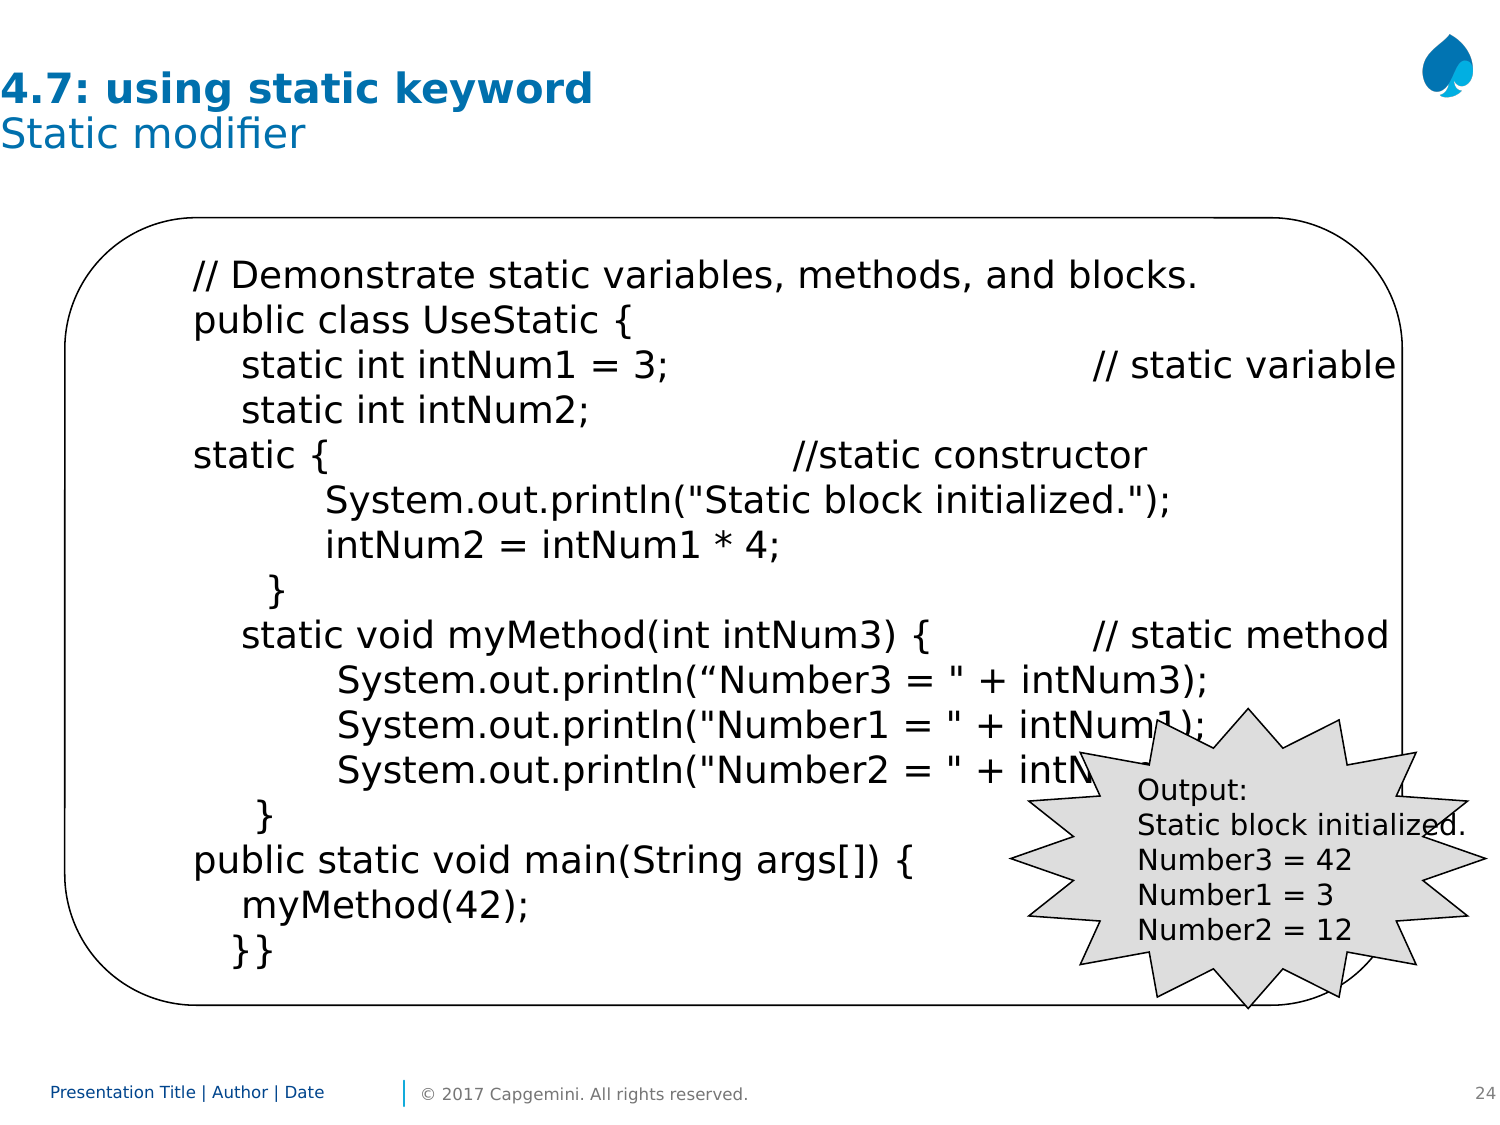

4.7: using static keyword
Static modifier
// Demonstrate static variables, methods, and blocks.
public class UseStatic {
    static int intNum1 = 3;			// static variable
    static int intNum2;
static {				//static constructor
           System.out.println("Static block initialized.");
           intNum2 = intNum1 * 4;
      }
    static void myMethod(int intNum3) {     	// static method
            System.out.println(“Number3 = " + intNum3);
            System.out.println("Number1 = " + intNum1);
            System.out.println("Number2 = " + intNum2);
     }
public static void main(String args[]) {
    myMethod(42);
   }}

Output:
Static block initialized.
Number3 = 42
Number1 = 3
Number2 = 12